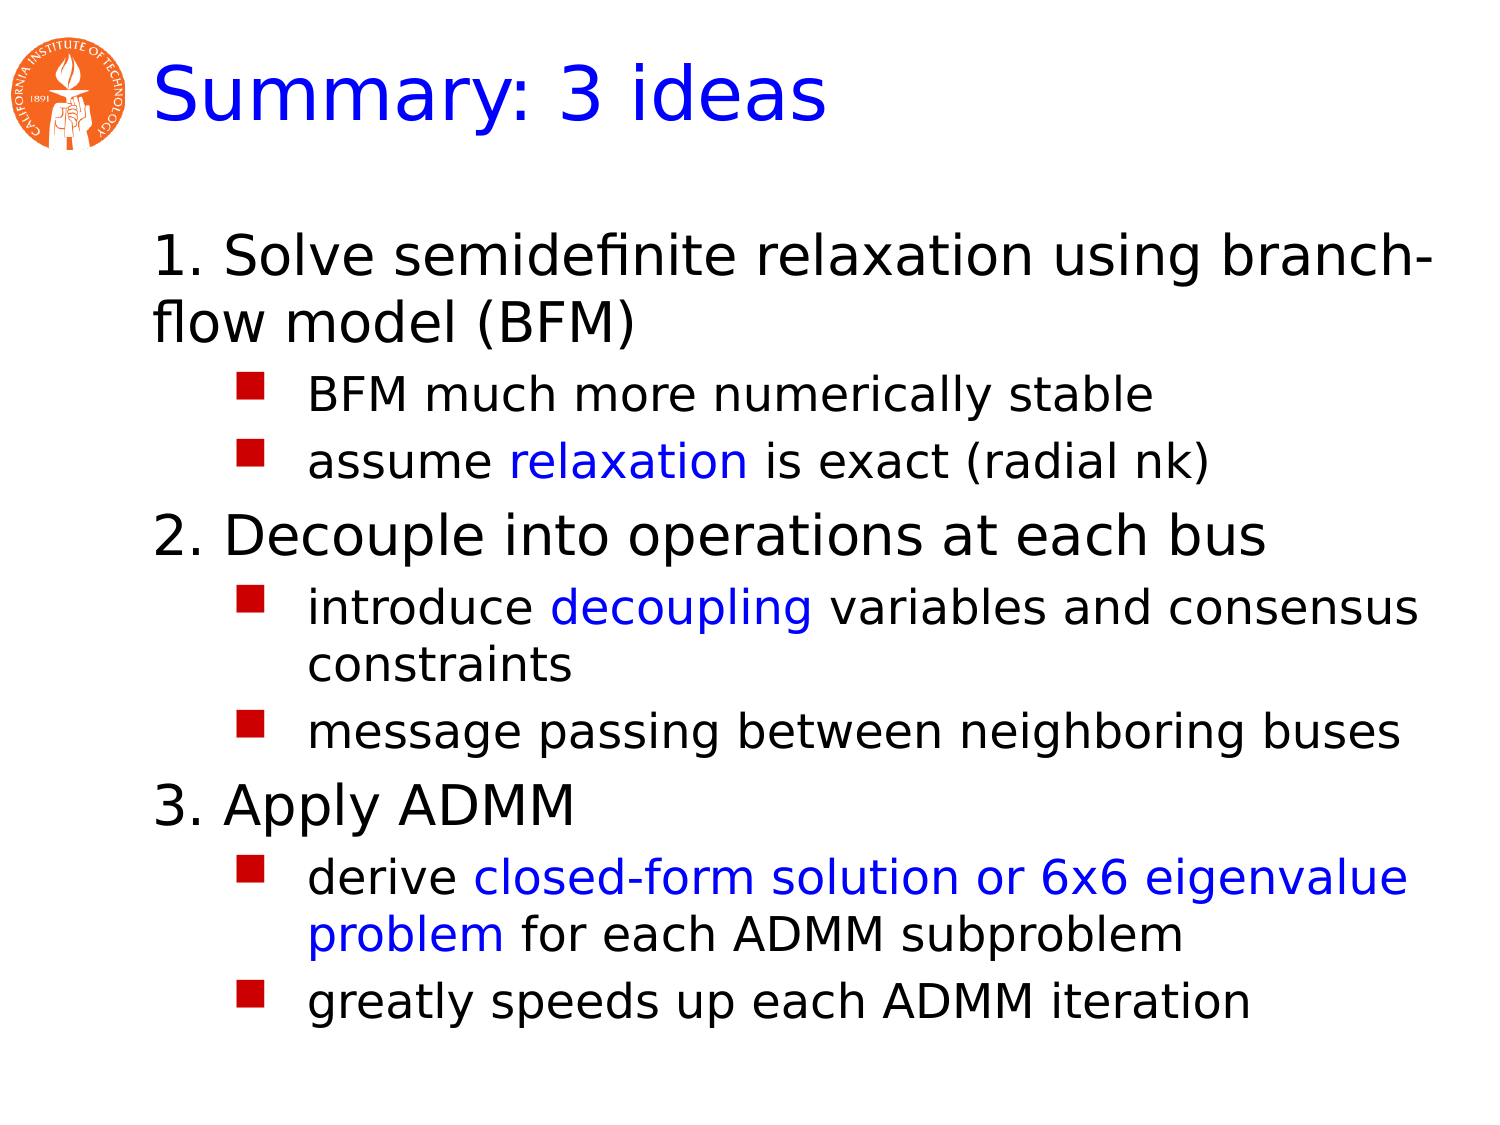

# Summary: 3 ideas
1. Solve semidefinite relaxation using branch-flow model (BFM)
BFM much more numerically stable
assume relaxation is exact (radial nk)
2. Decouple into operations at each bus
introduce decoupling variables and consensus constraints
message passing between neighboring buses
3. Apply ADMM
derive closed-form solution or 6x6 eigenvalue problem for each ADMM subproblem
greatly speeds up each ADMM iteration